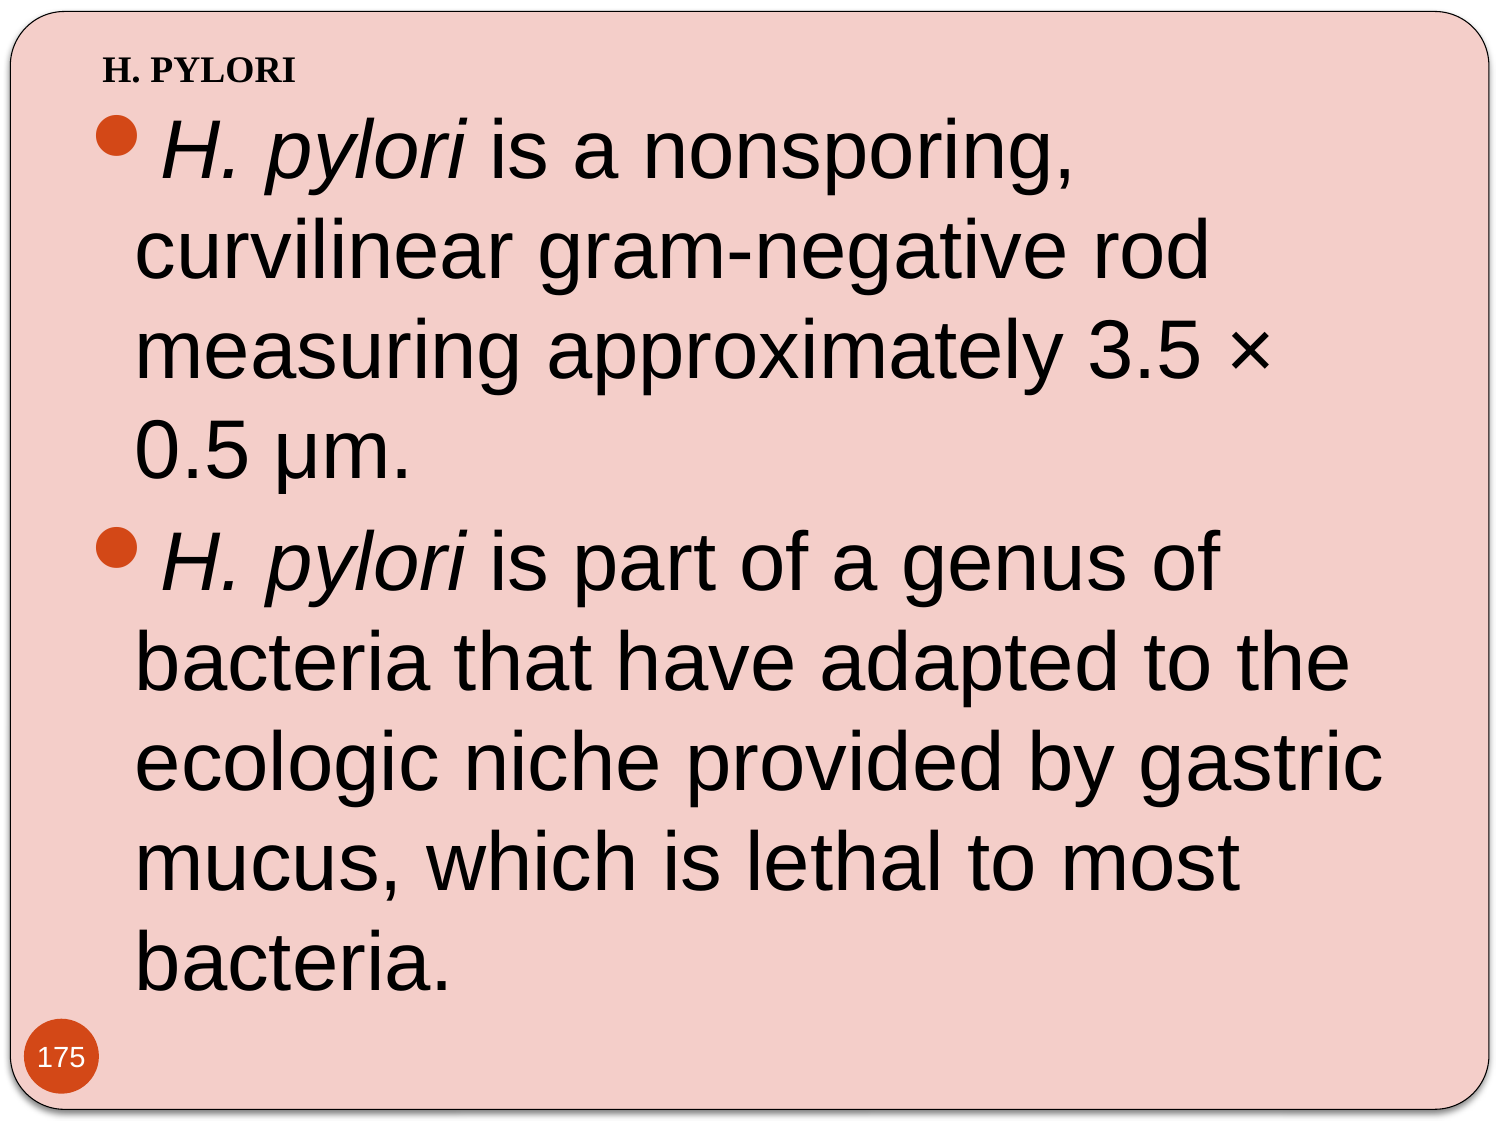

H. PYLORI
H. pylori is a nonsporing, curvilinear gram-negative rod measuring approximately 3.5 × 0.5 μm.
H. pylori is part of a genus of bacteria that have adapted to the ecologic niche provided by gastric mucus, which is lethal to most bacteria.

175